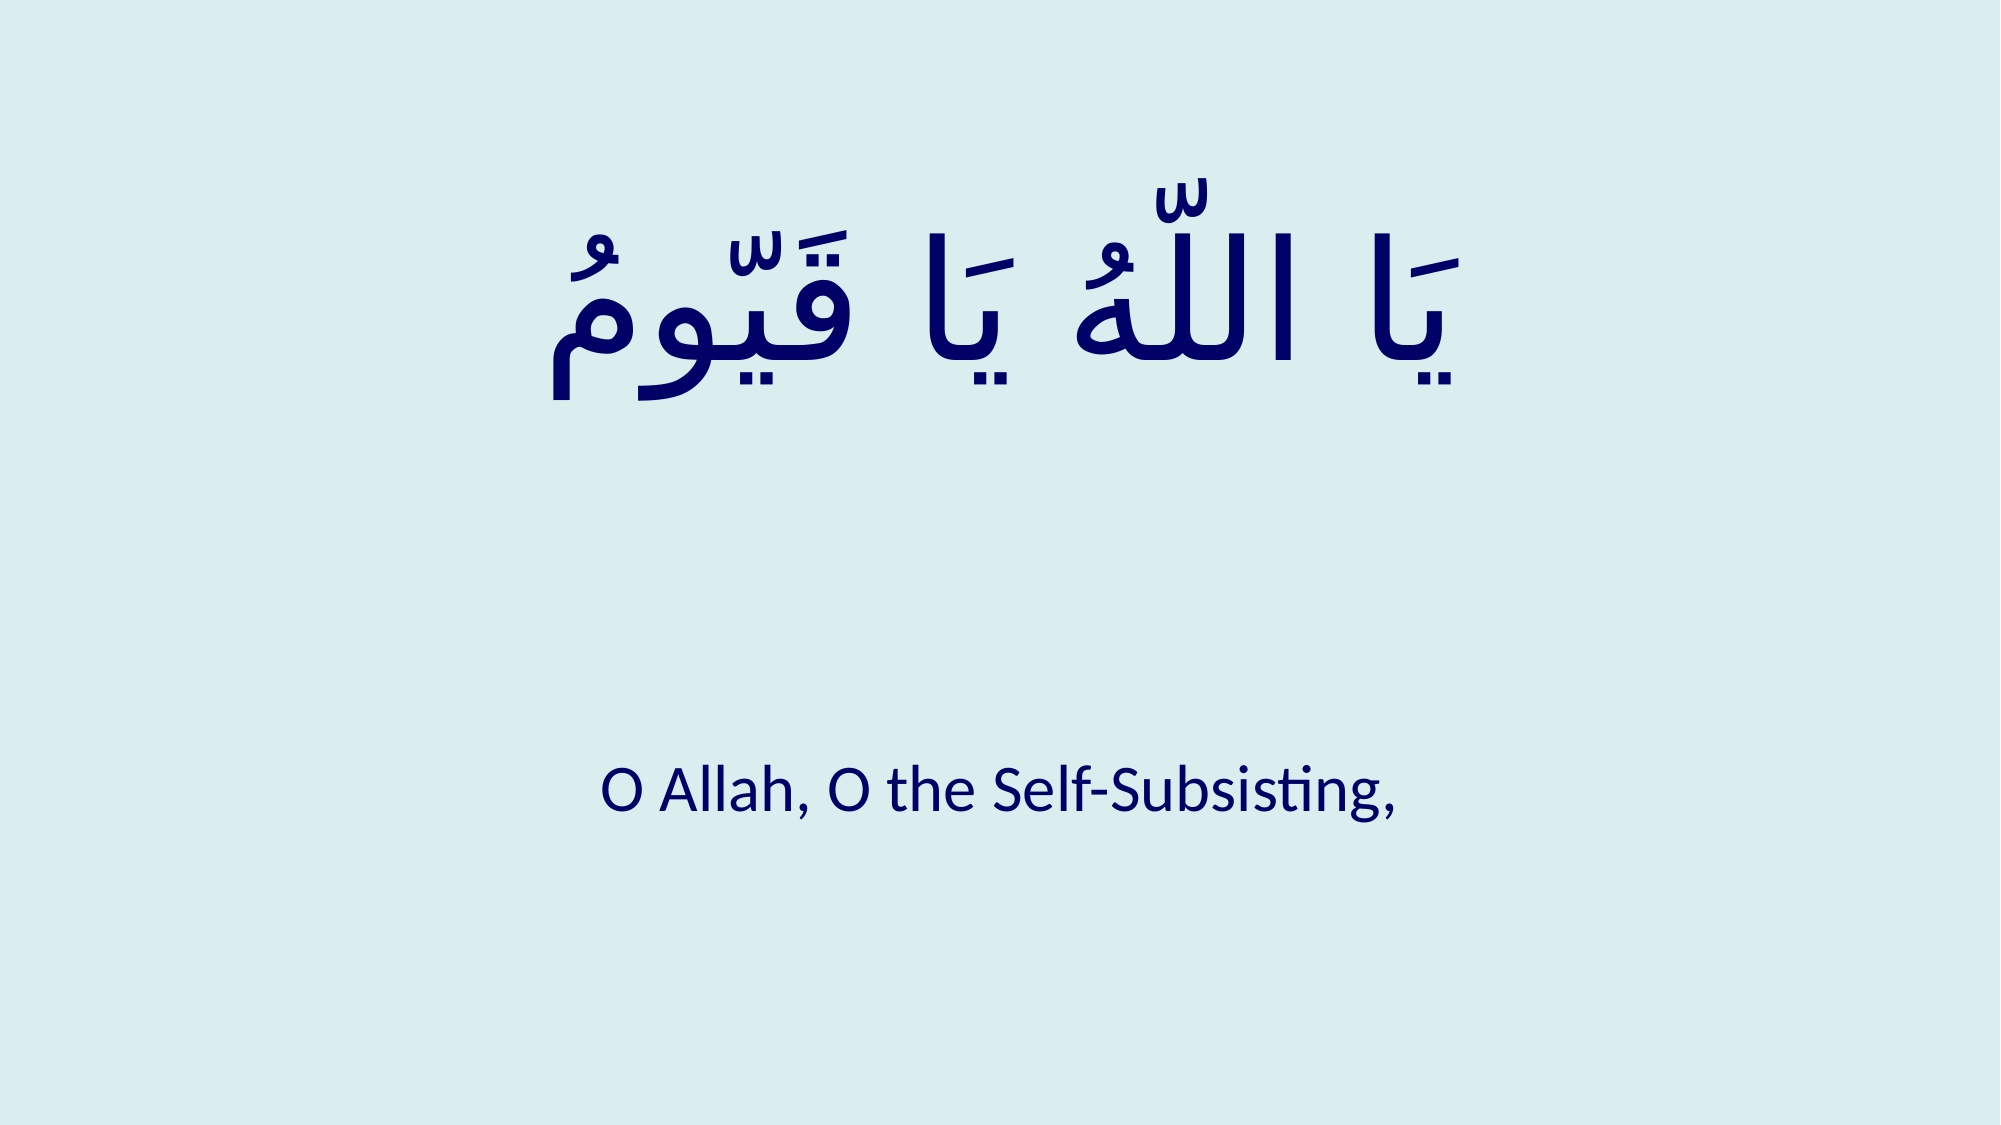

# يَا اللّهُ يَا قَيّومُ
O Allah, O the Self-Subsisting,